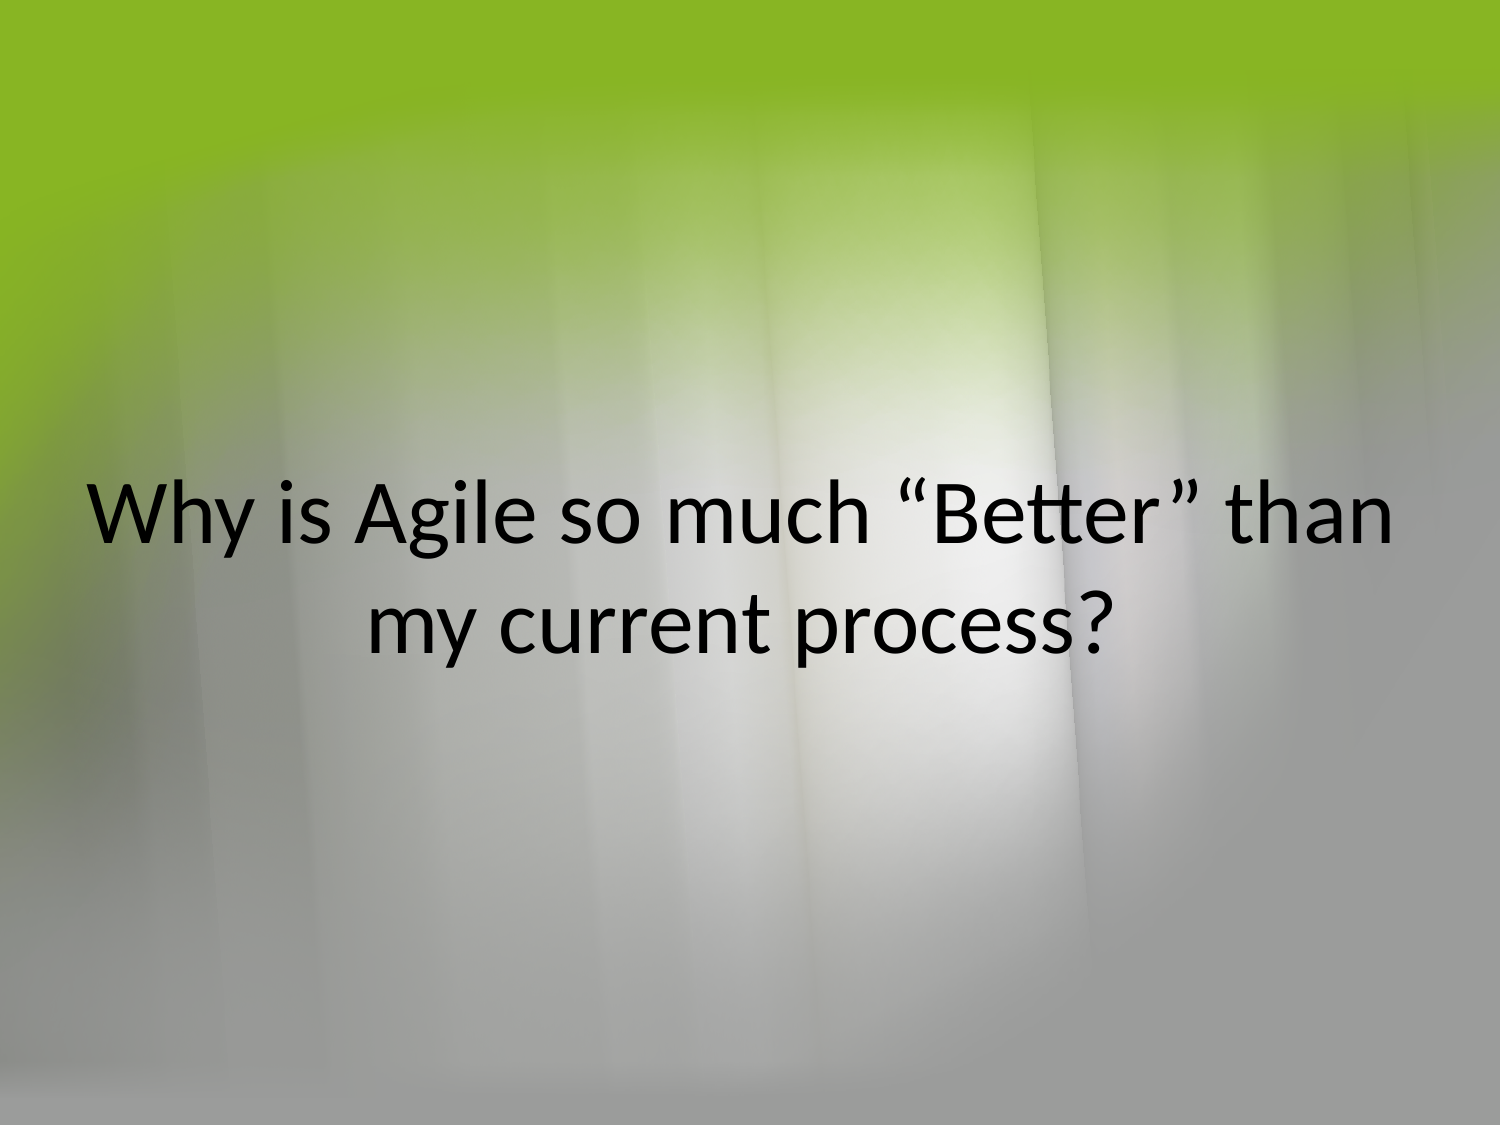

# Why is Agile so much “Better” than my current process?